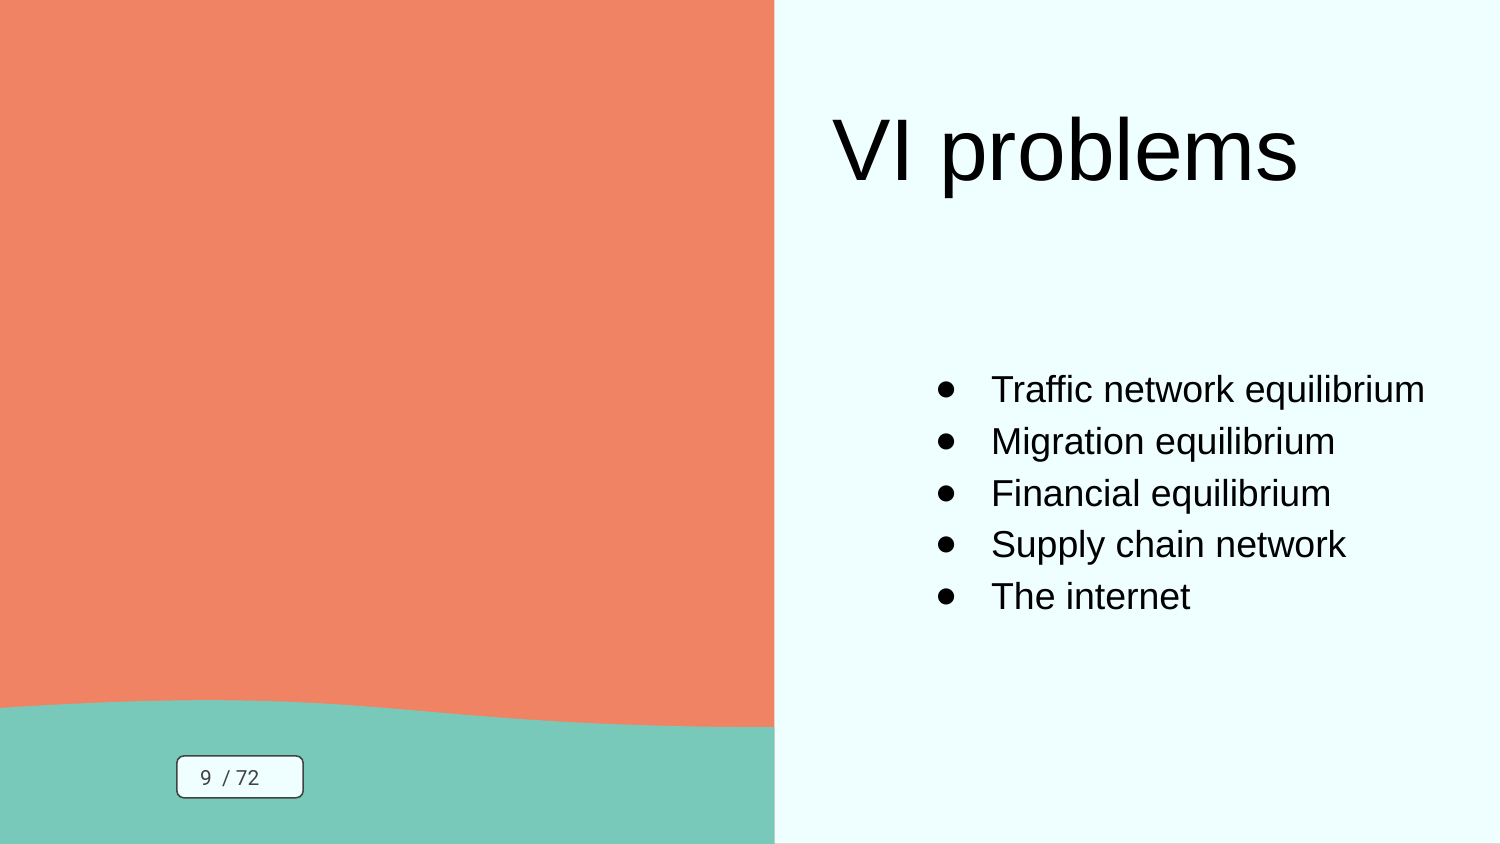

# VI problems
Traffic network equilibrium
Migration equilibrium
Financial equilibrium
Supply chain network
The internet

9  / 72